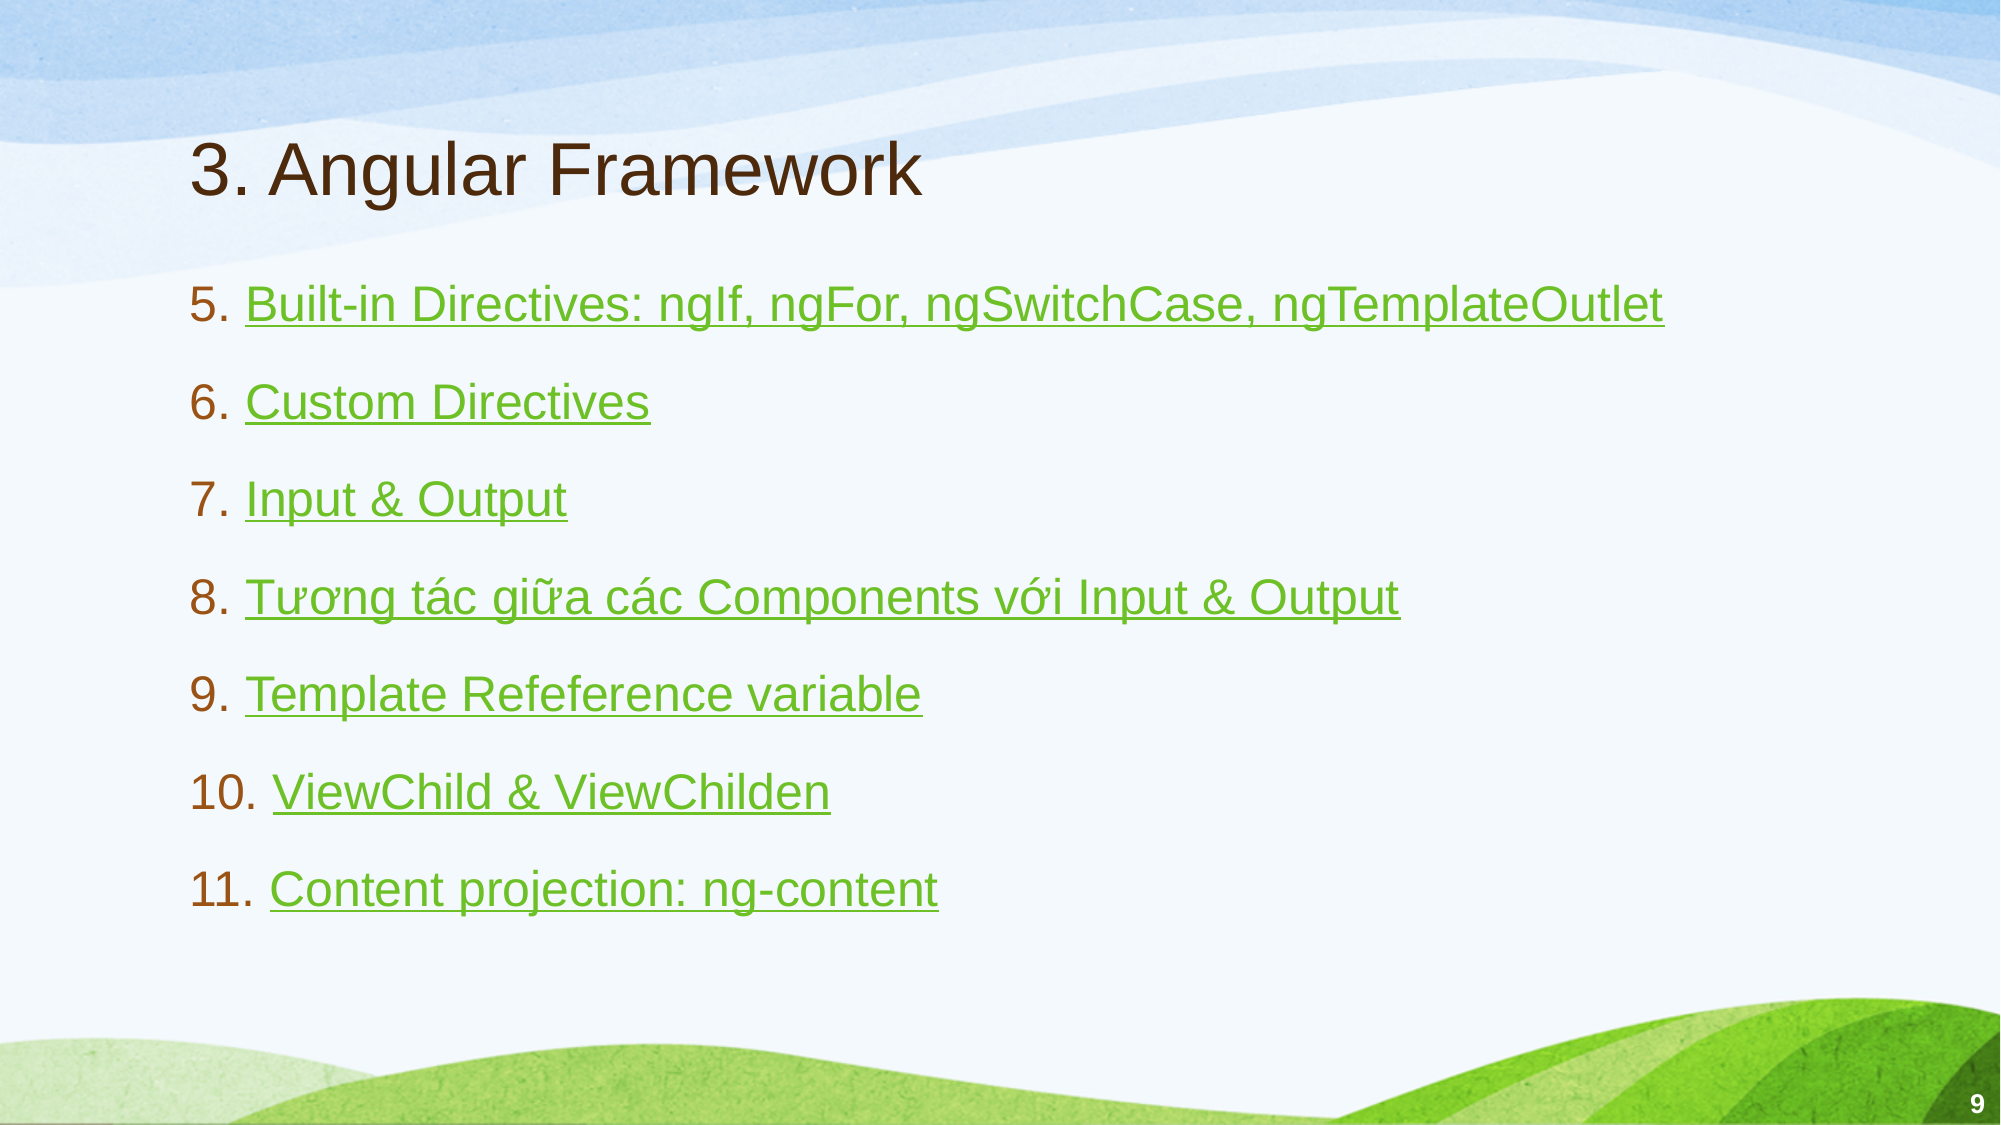

# 3. Angular Framework
5. Built-in Directives: ngIf, ngFor, ngSwitchCase, ngTemplateOutlet
6. Custom Directives
7. Input & Output
8. Tương tác giữa các Components với Input & Output
9. Template Refeference variable
10. ViewChild & ViewChilden
11. Content projection: ng-content
9